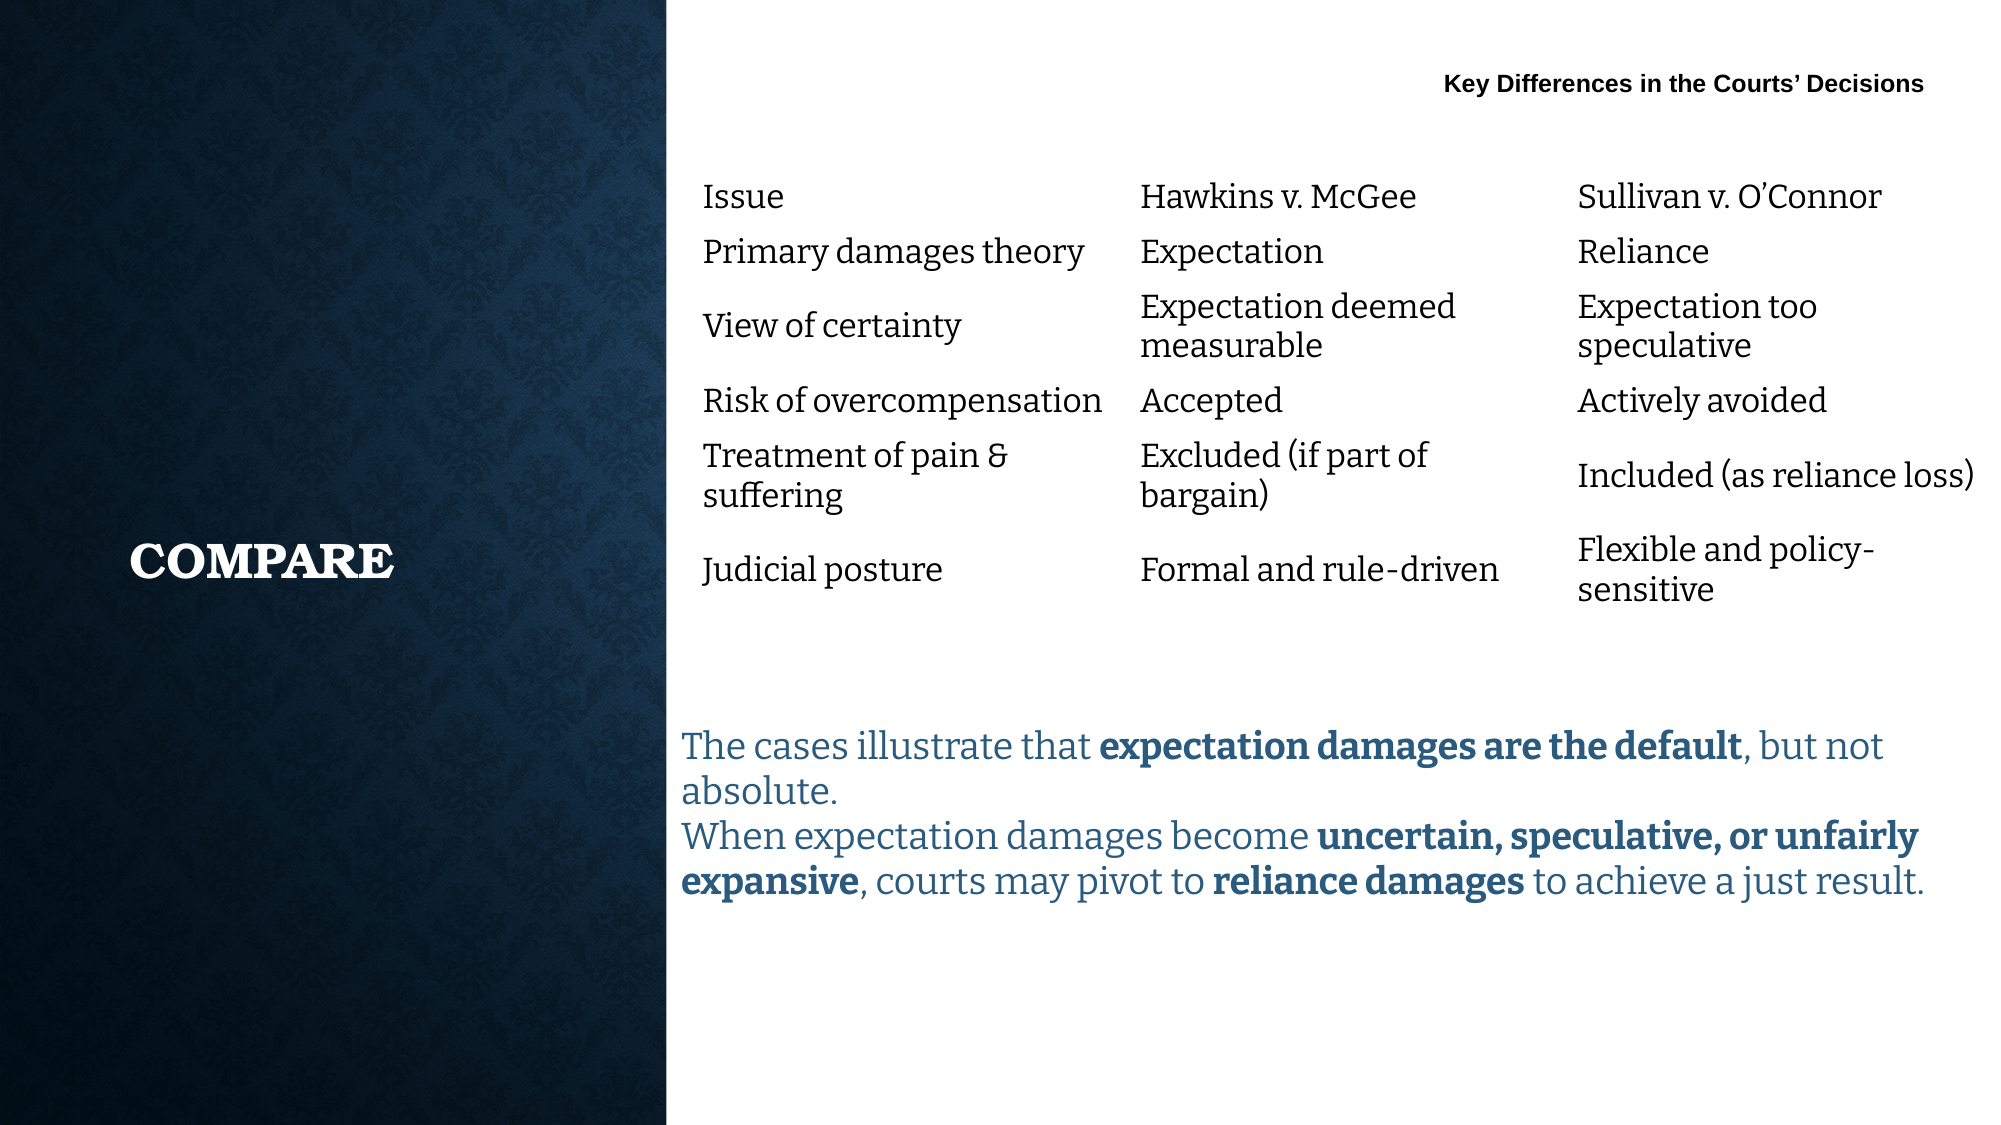

Key Differences in the Courts’ Decisions

| Issue | Hawkins v. McGee | Sullivan v. O’Connor |
| --- | --- | --- |
| Primary damages theory | Expectation | Reliance |
| View of certainty | Expectation deemed measurable | Expectation too speculative |
| Risk of overcompensation | Accepted | Actively avoided |
| Treatment of pain & suffering | Excluded (if part of bargain) | Included (as reliance loss) |
| Judicial posture | Formal and rule-driven | Flexible and policy-sensitive |
# Compare
The cases illustrate that expectation damages are the default, but not absolute.
When expectation damages become uncertain, speculative, or unfairly expansive, courts may pivot to reliance damages to achieve a just result.